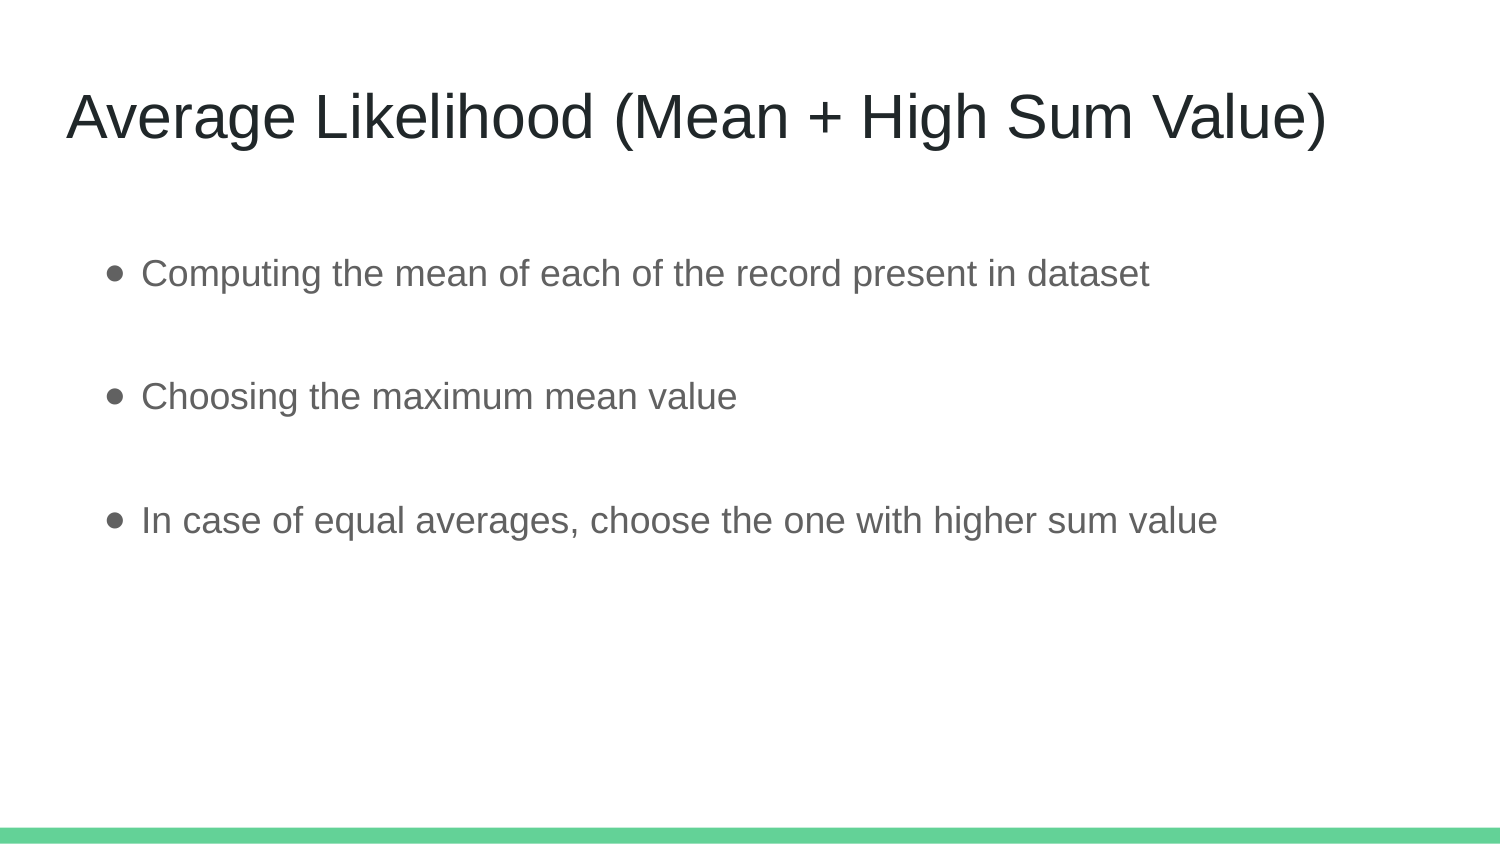

# Average Likelihood (Mean + High Sum Value)
Computing the mean of each of the record present in dataset
Choosing the maximum mean value
In case of equal averages, choose the one with higher sum value